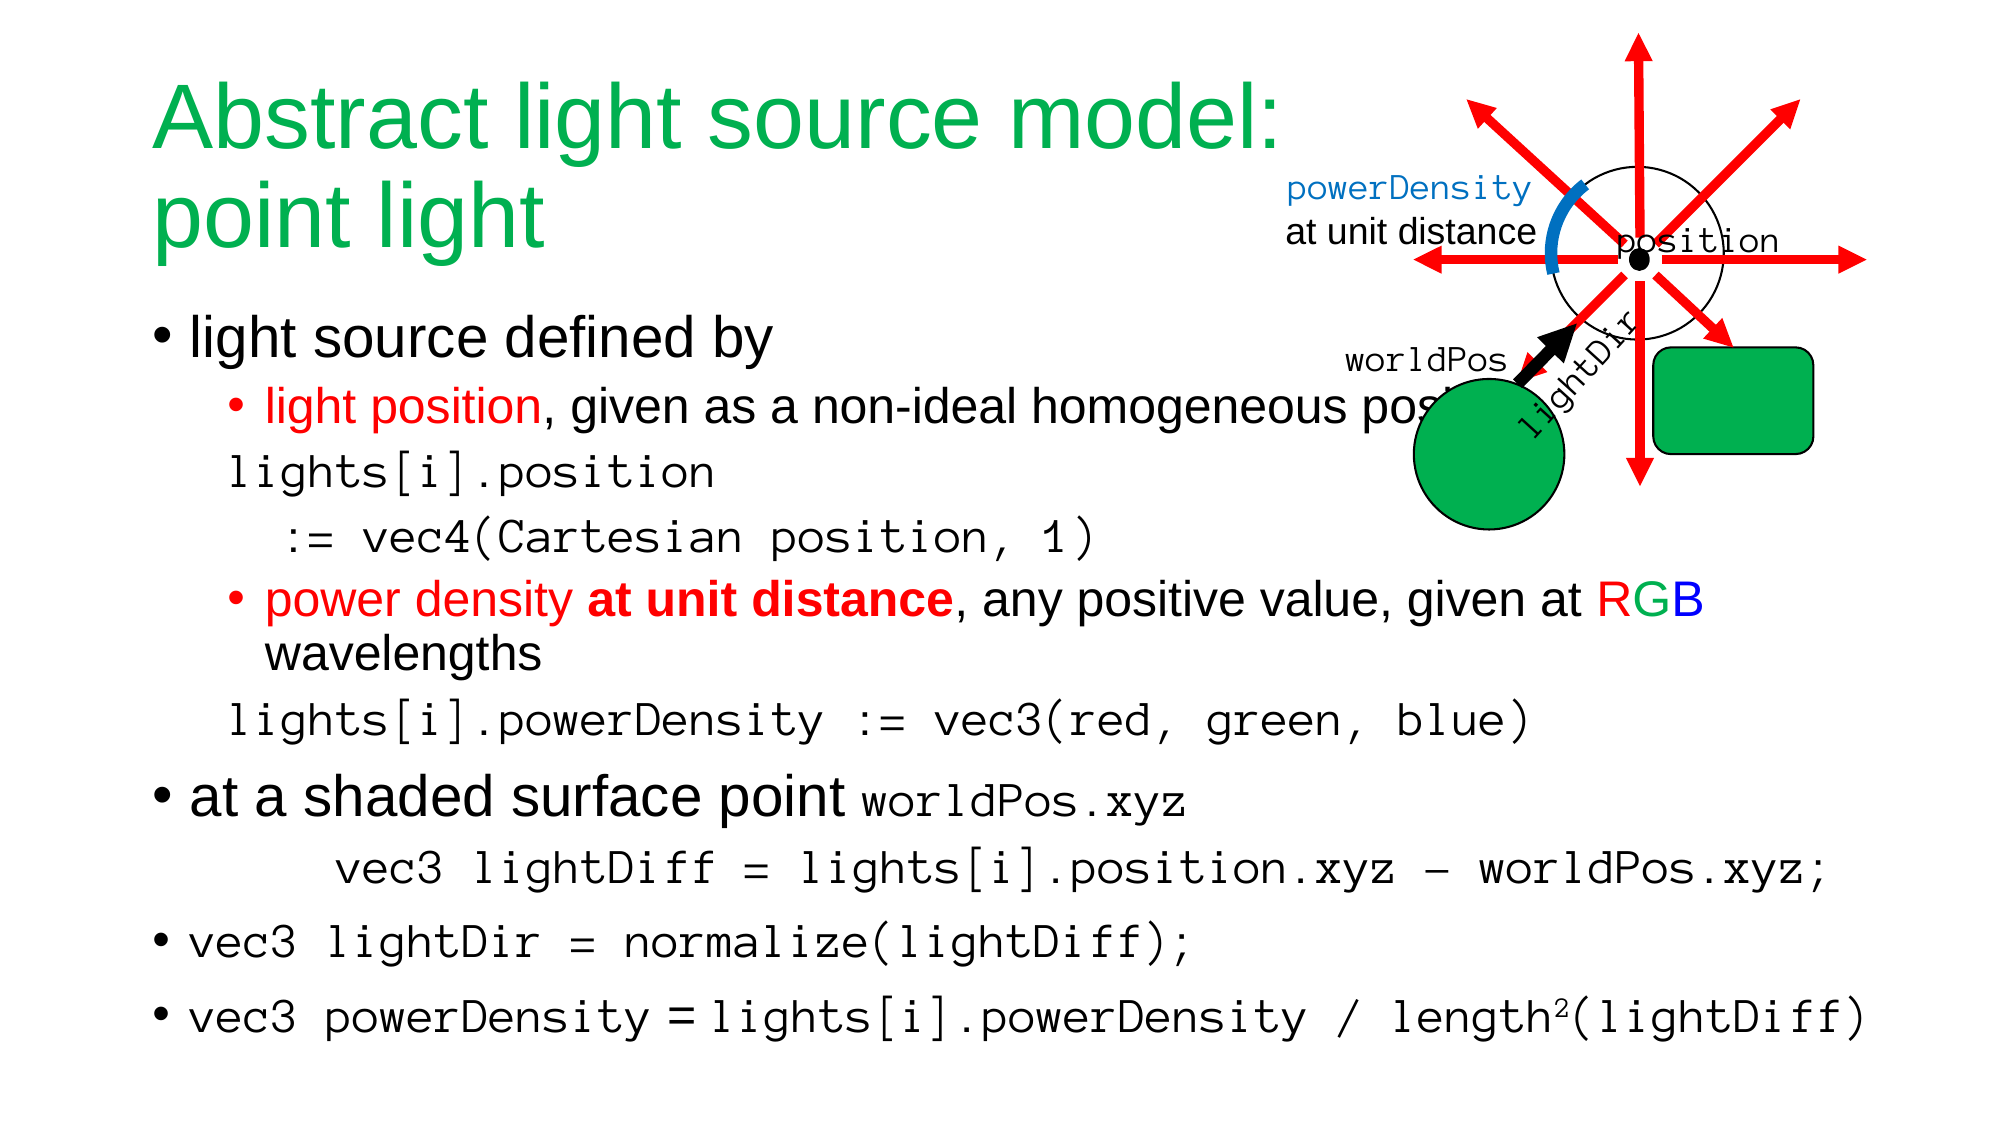

# Abstract light source model: point light
powerDensity
at unit distance

position

light source defined by
light position, given as a non-ideal homogeneous position
lights[i].position
  := vec4(Cartesian position, 1)
power density at unit distance, any positive value, given at RGB wavelengths
lights[i].powerDensity := vec3(red, green, blue)
at a shaded surface point worldPos.xyz
    vec3 lightDiff = lights[i].position.xyz – worldPos.xyz;
vec3 lightDir = normalize(lightDiff);
vec3 powerDensity = lights[i].powerDensity / length2(lightDiff)

worldPos
lightDir